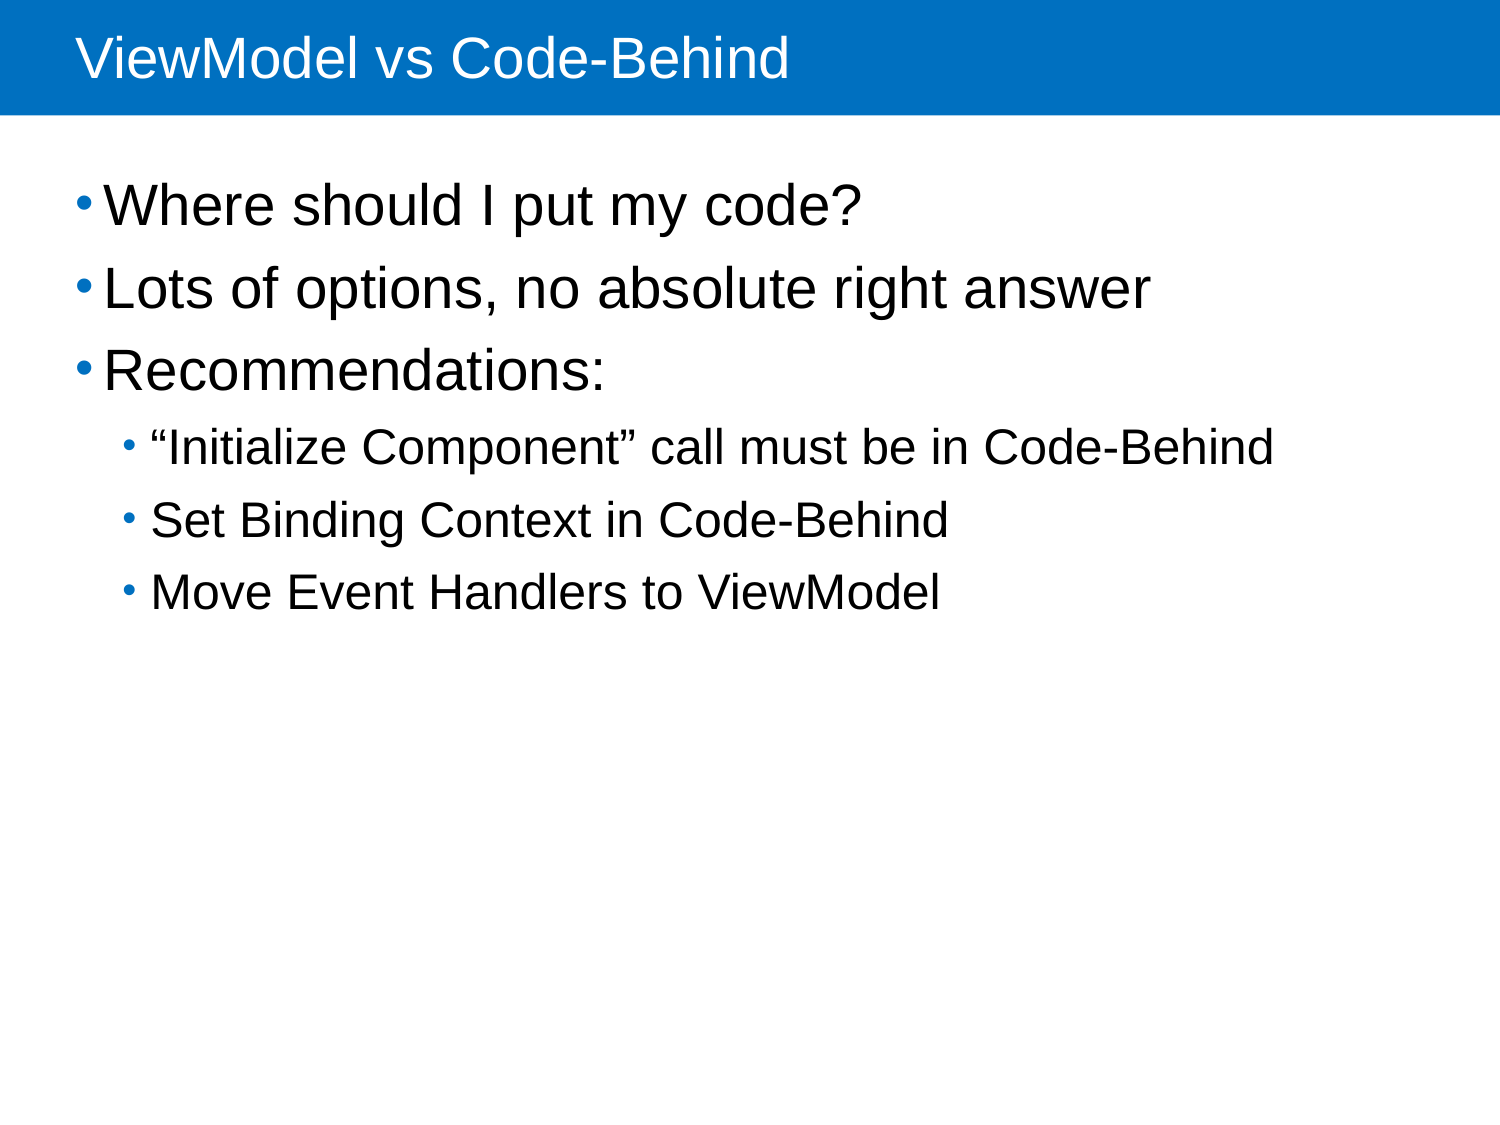

# ViewModel vs Code-Behind
Where should I put my code?
Lots of options, no absolute right answer
Recommendations:
“Initialize Component” call must be in Code-Behind
Set Binding Context in Code-Behind
Move Event Handlers to ViewModel